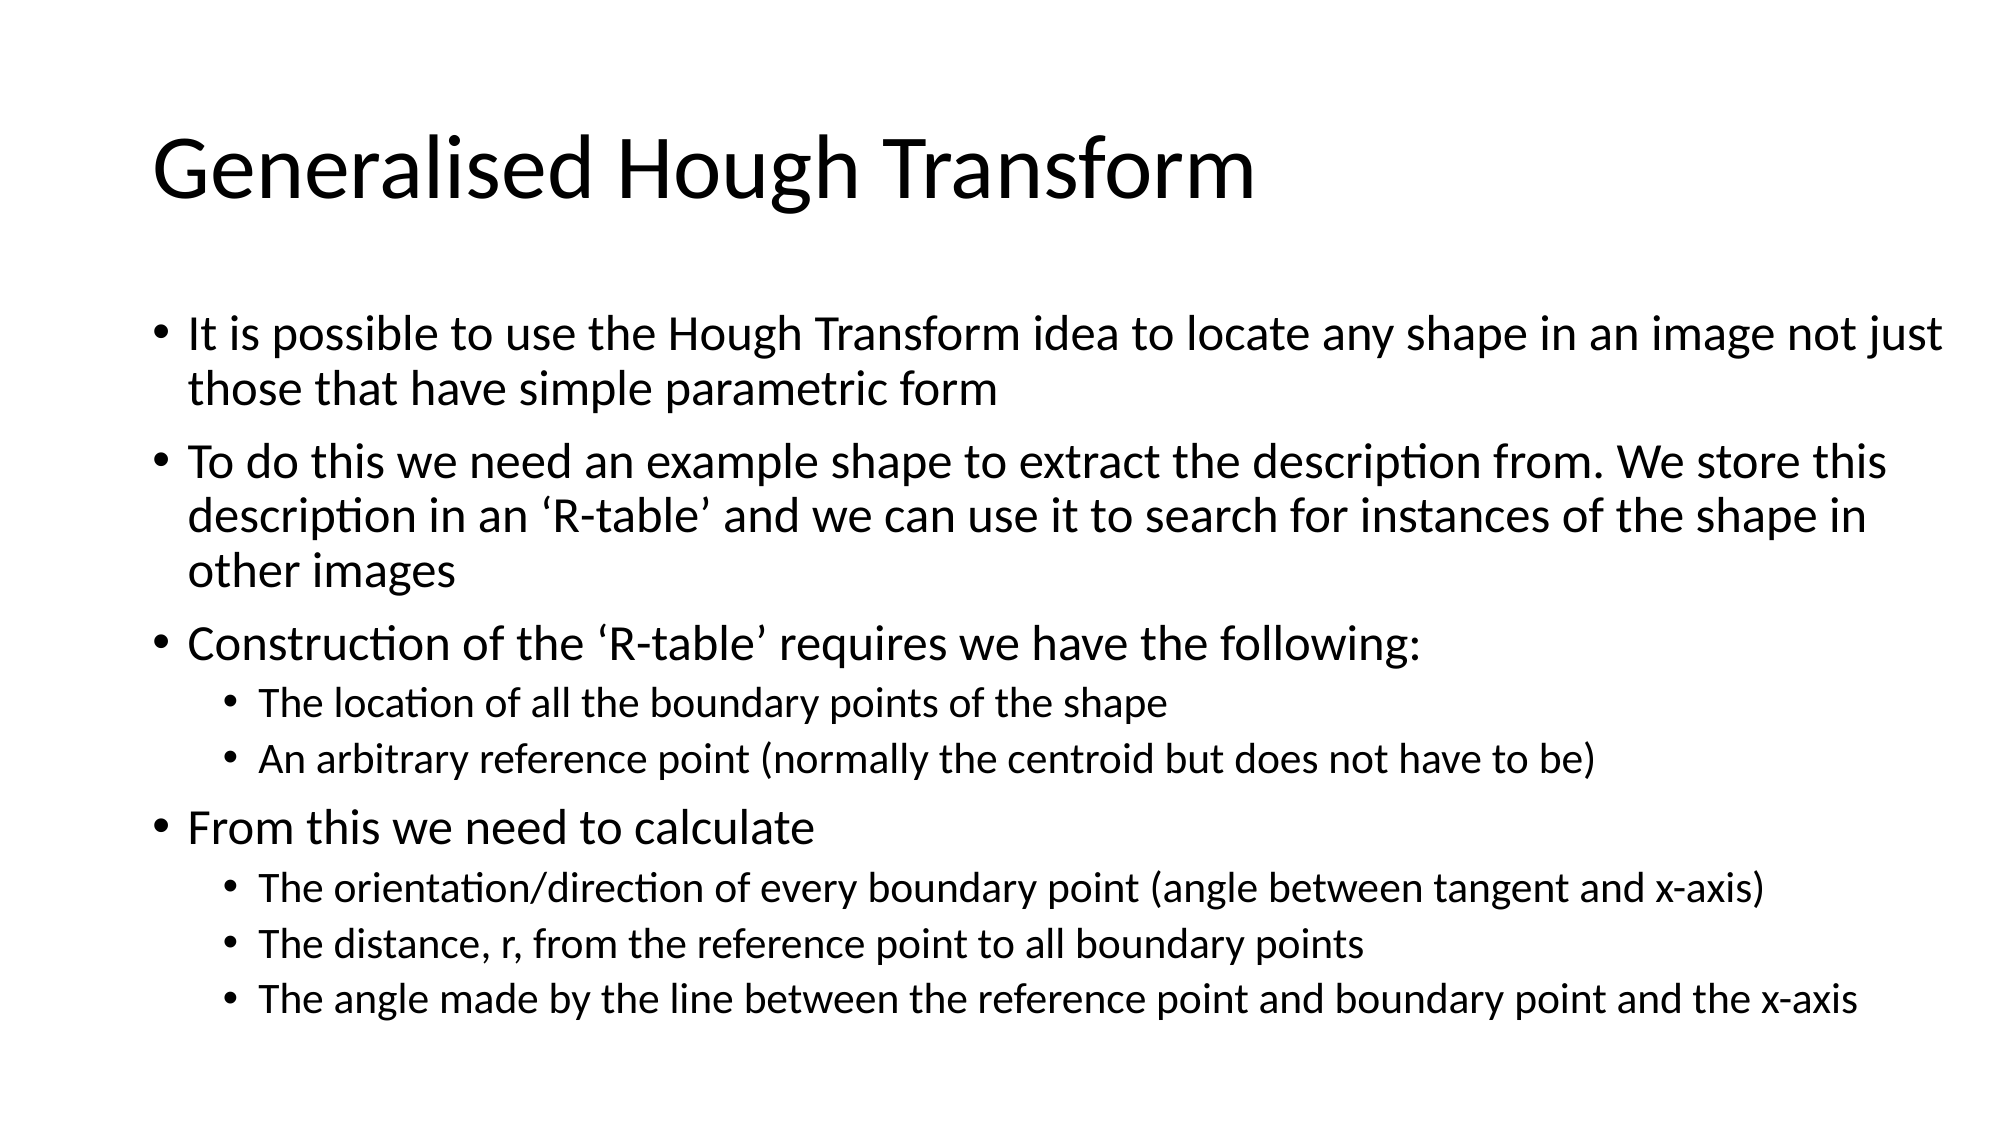

# Generalised Hough Transform
It is possible to use the Hough Transform idea to locate any shape in an image not just those that have simple parametric form
To do this we need an example shape to extract the description from. We store this description in an ‘R-table’ and we can use it to search for instances of the shape in other images
Construction of the ‘R-table’ requires we have the following:
The location of all the boundary points of the shape
An arbitrary reference point (normally the centroid but does not have to be)
From this we need to calculate
The orientation/direction of every boundary point (angle between tangent and x-axis)
The distance, r, from the reference point to all boundary points
The angle made by the line between the reference point and boundary point and the x-axis